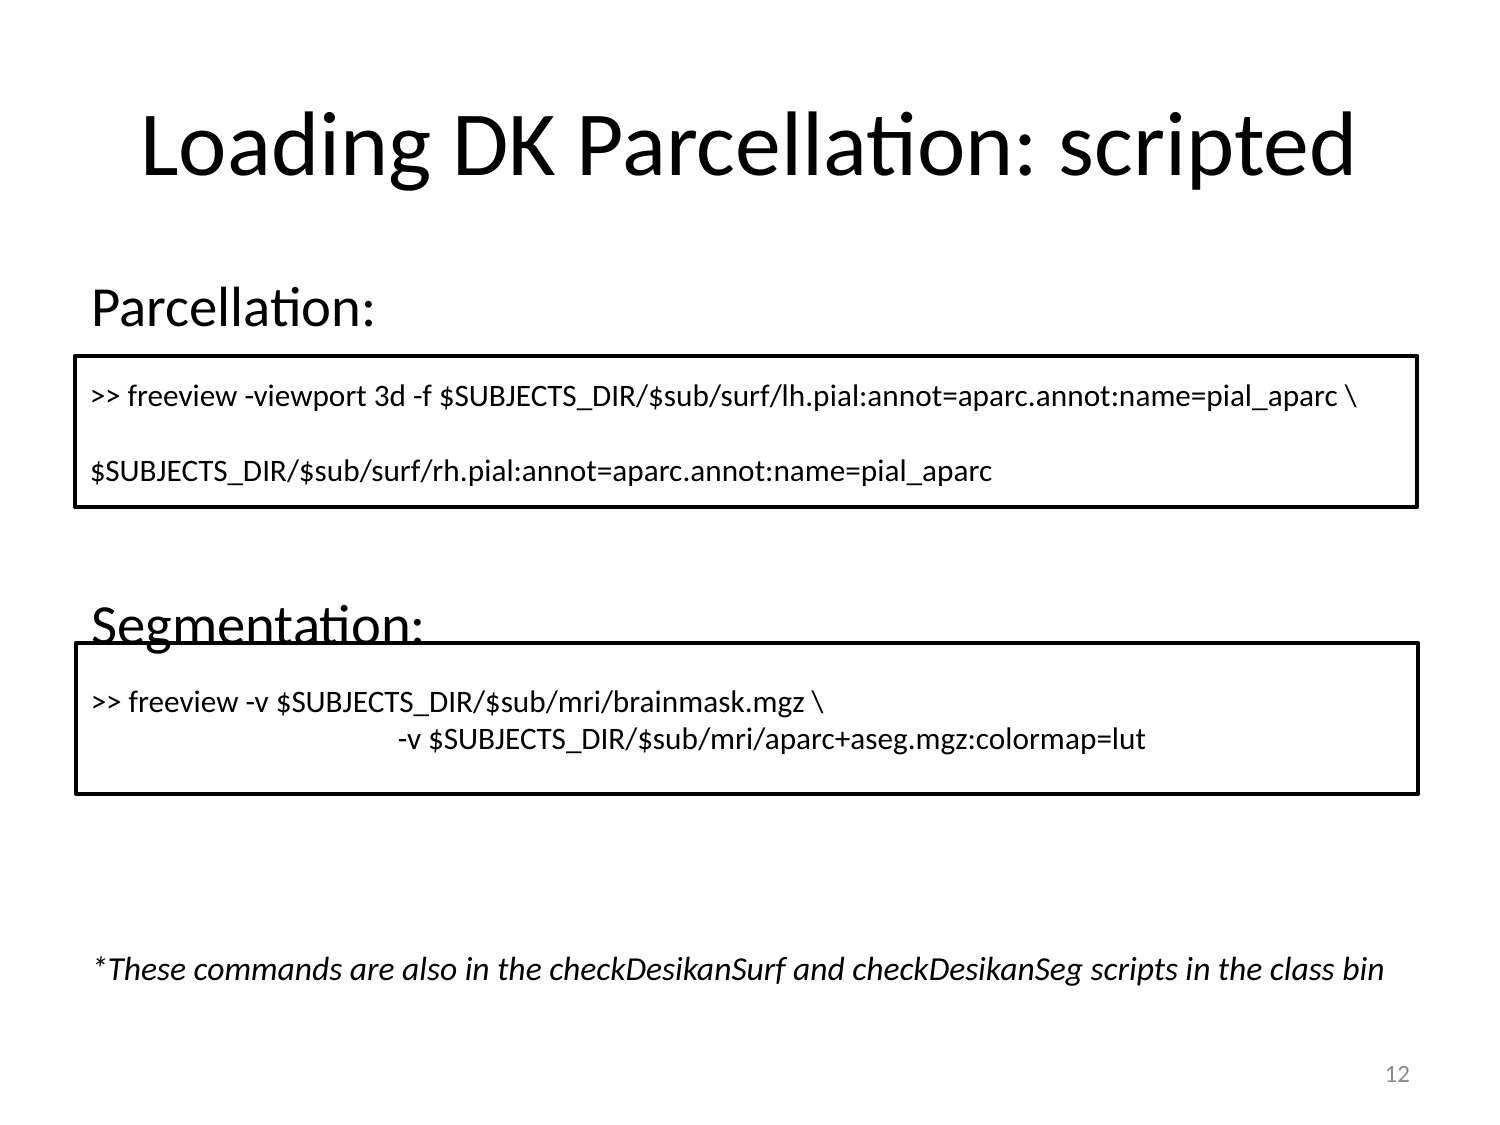

# Loading DK Parcellation: scripted
Parcellation:

Segmentation:

*These commands are also in the checkDesikanSurf and checkDesikanSeg scripts in the class bin
>> freeview -viewport 3d -f $SUBJECTS_DIR/$sub/surf/lh.pial:annot=aparc.annot:name=pial_aparc \
				       $SUBJECTS_DIR/$sub/surf/rh.pial:annot=aparc.annot:name=pial_aparc
>> freeview -v $SUBJECTS_DIR/$sub/mri/brainmask.mgz \
		 -v $SUBJECTS_DIR/$sub/mri/aparc+aseg.mgz:colormap=lut
12